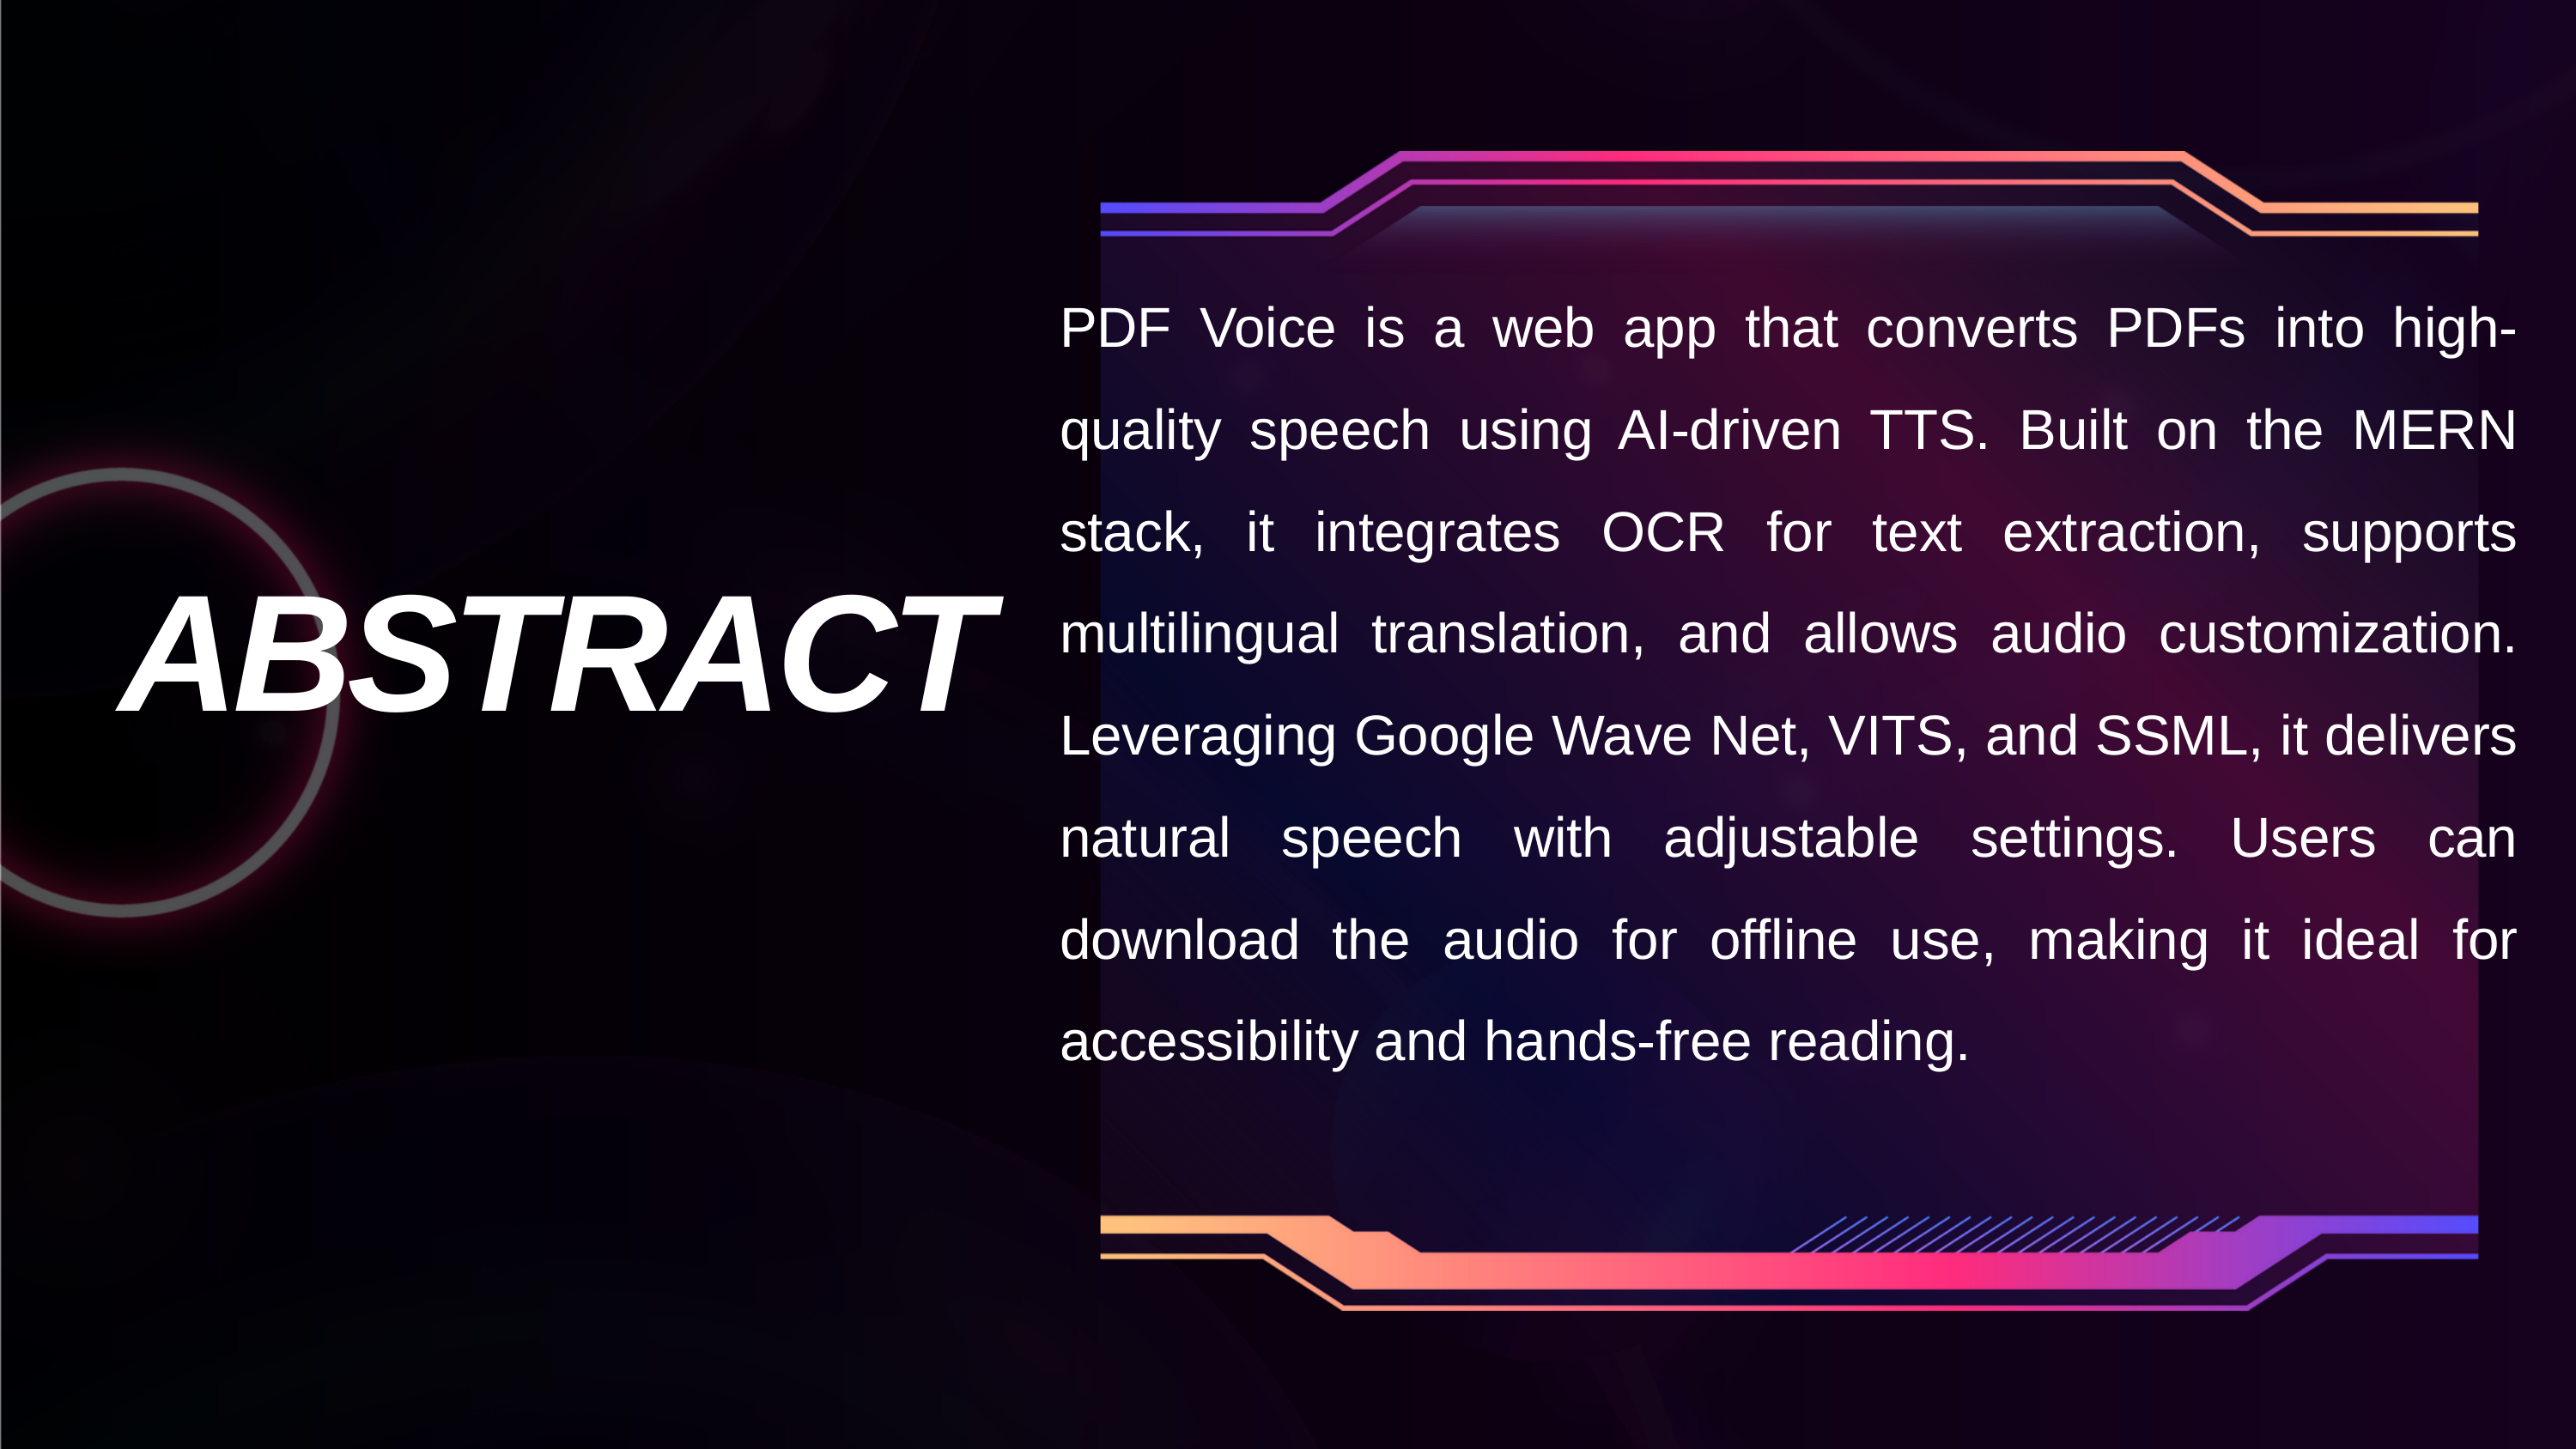

PDF Voice is a web app that converts PDFs into high- quality speech using AI-driven TTS. Built on the MERN stack, it integrates OCR for text extraction, supports multilingual translation, and allows audio customization. Leveraging Google Wave Net, VITS, and SSML, it delivers natural speech with adjustable settings. Users can download the audio for offline use, making it ideal for accessibility and hands-free reading.

ABSTRACT